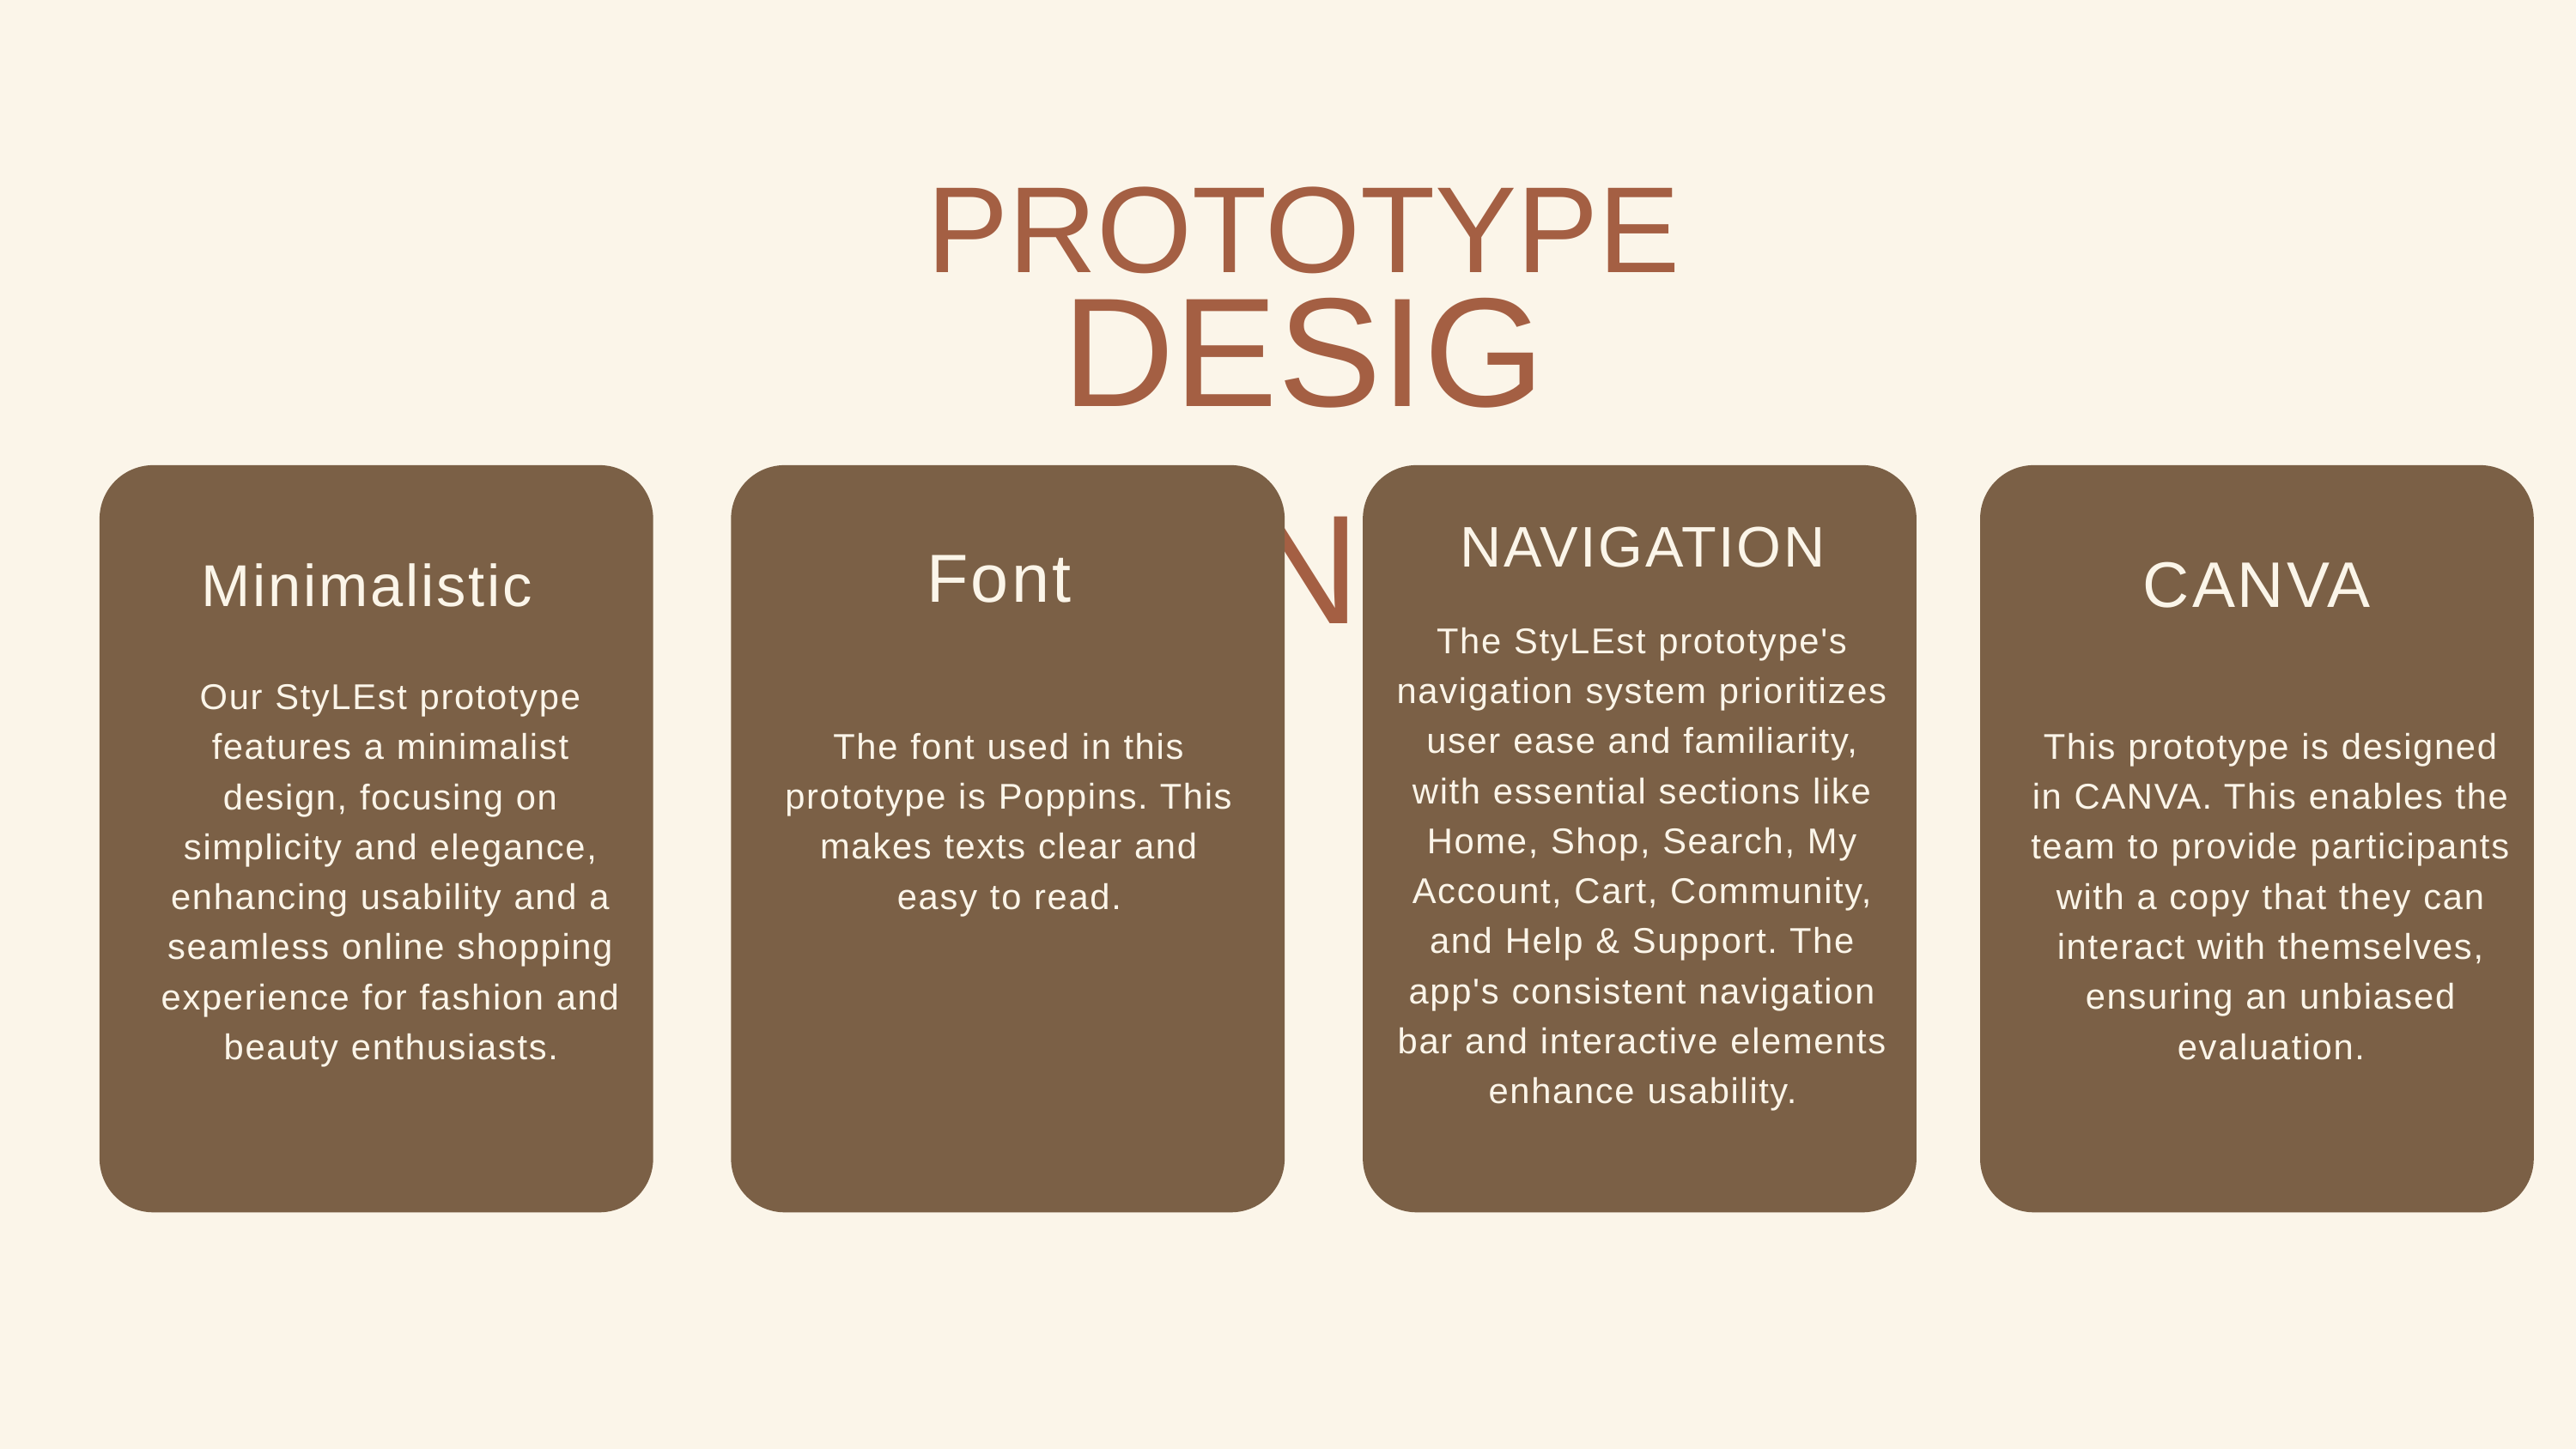

PROTOTYPE
DESIGN

NAVIGATION
Font
CANVA
Minimalistic
The StyLEst prototype's navigation system prioritizes user ease and familiarity, with essential sections like Home, Shop, Search, My Account, Cart, Community, and Help & Support. The app's consistent navigation bar and interactive elements enhance usability.
Our StyLEst prototype features a minimalist design, focusing on simplicity and elegance, enhancing usability and a seamless online shopping experience for fashion and beauty enthusiasts.
The font used in this prototype is Poppins. This makes texts clear and easy to read.
This prototype is designed in CANVA. This enables the team to provide participants with a copy that they can interact with themselves, ensuring an unbiased evaluation.